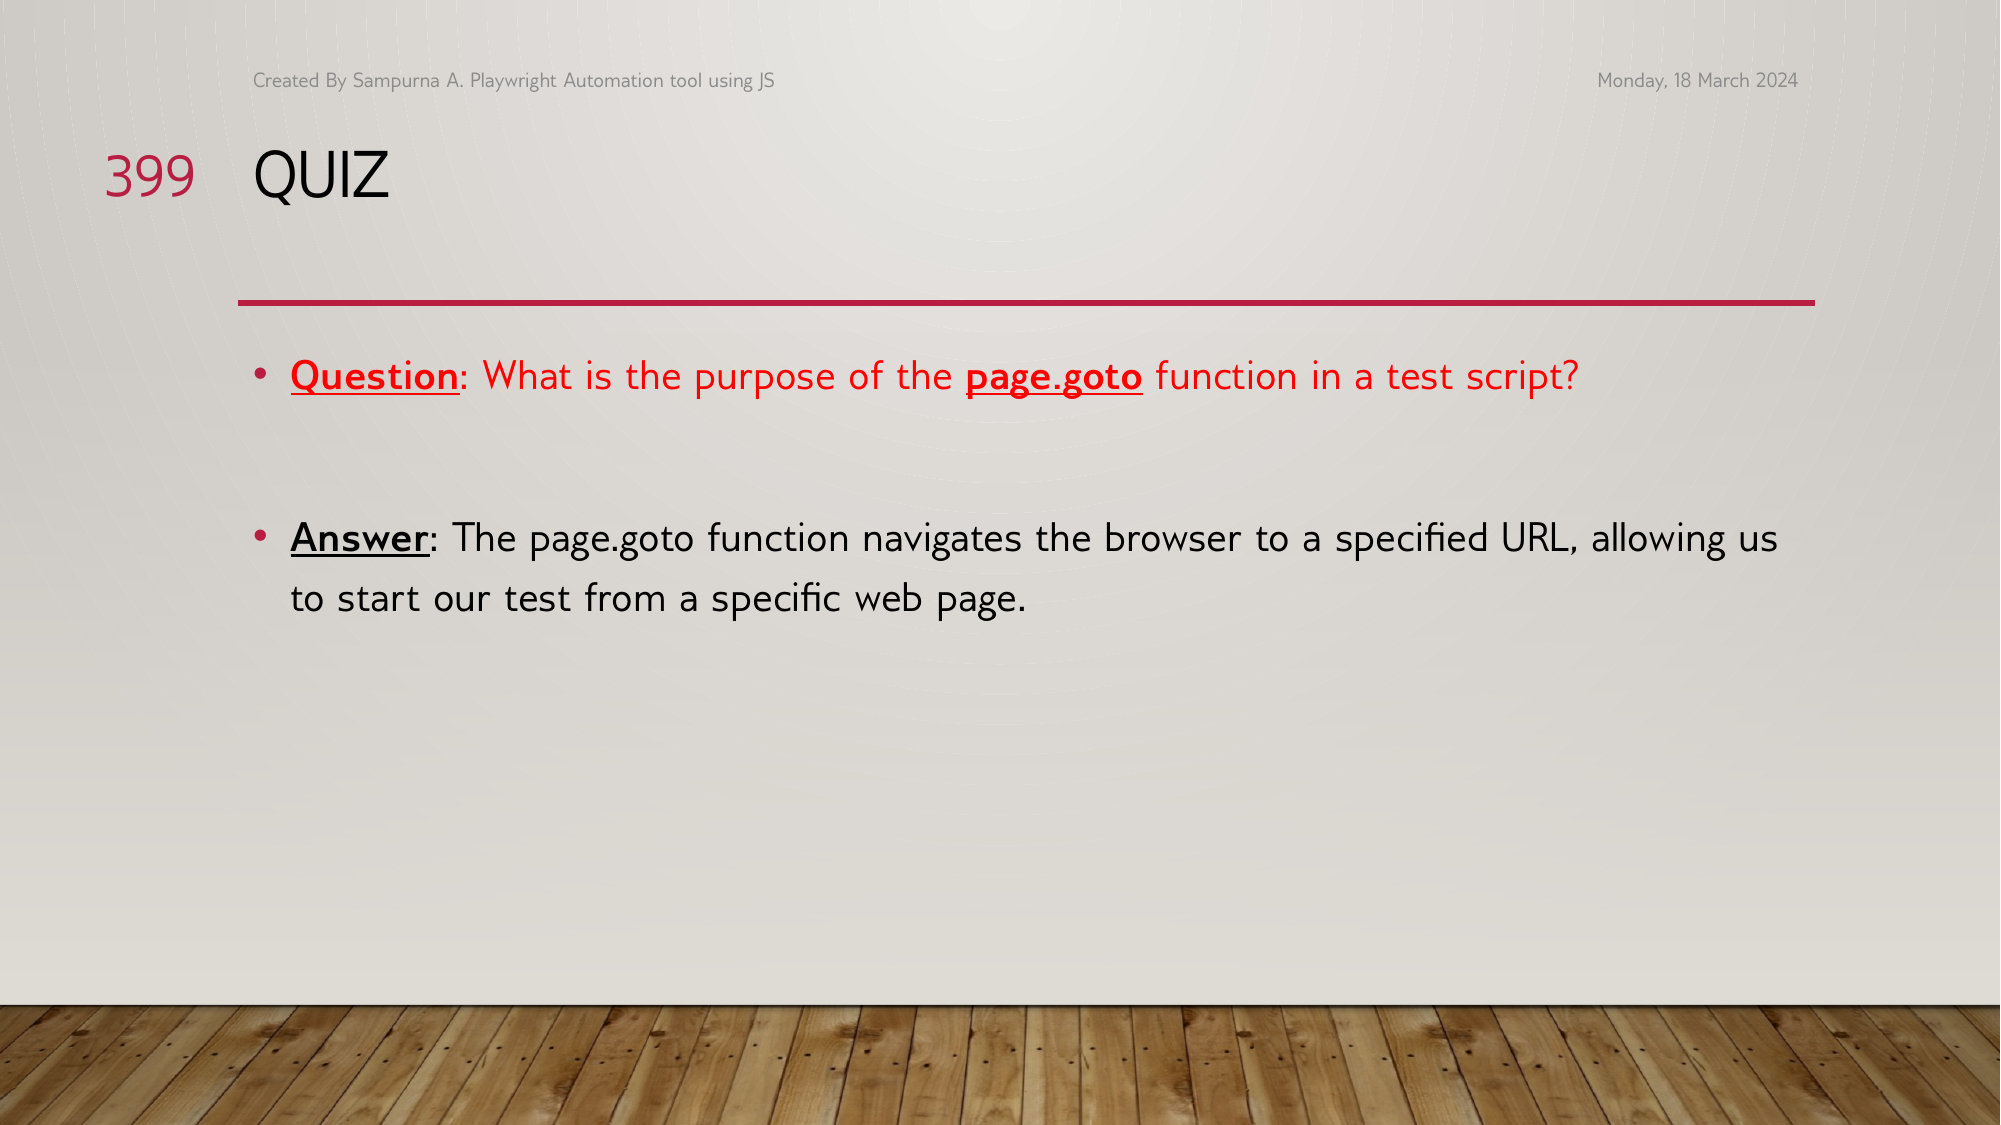

Created By Sampurna A. Playwright Automation tool using JS
Monday, 18 March 2024
399
# Quiz
Question: What is the purpose of the page.goto function in a test script?

Answer: The page.goto function navigates the browser to a specified URL, allowing us to start our test from a specific web page.